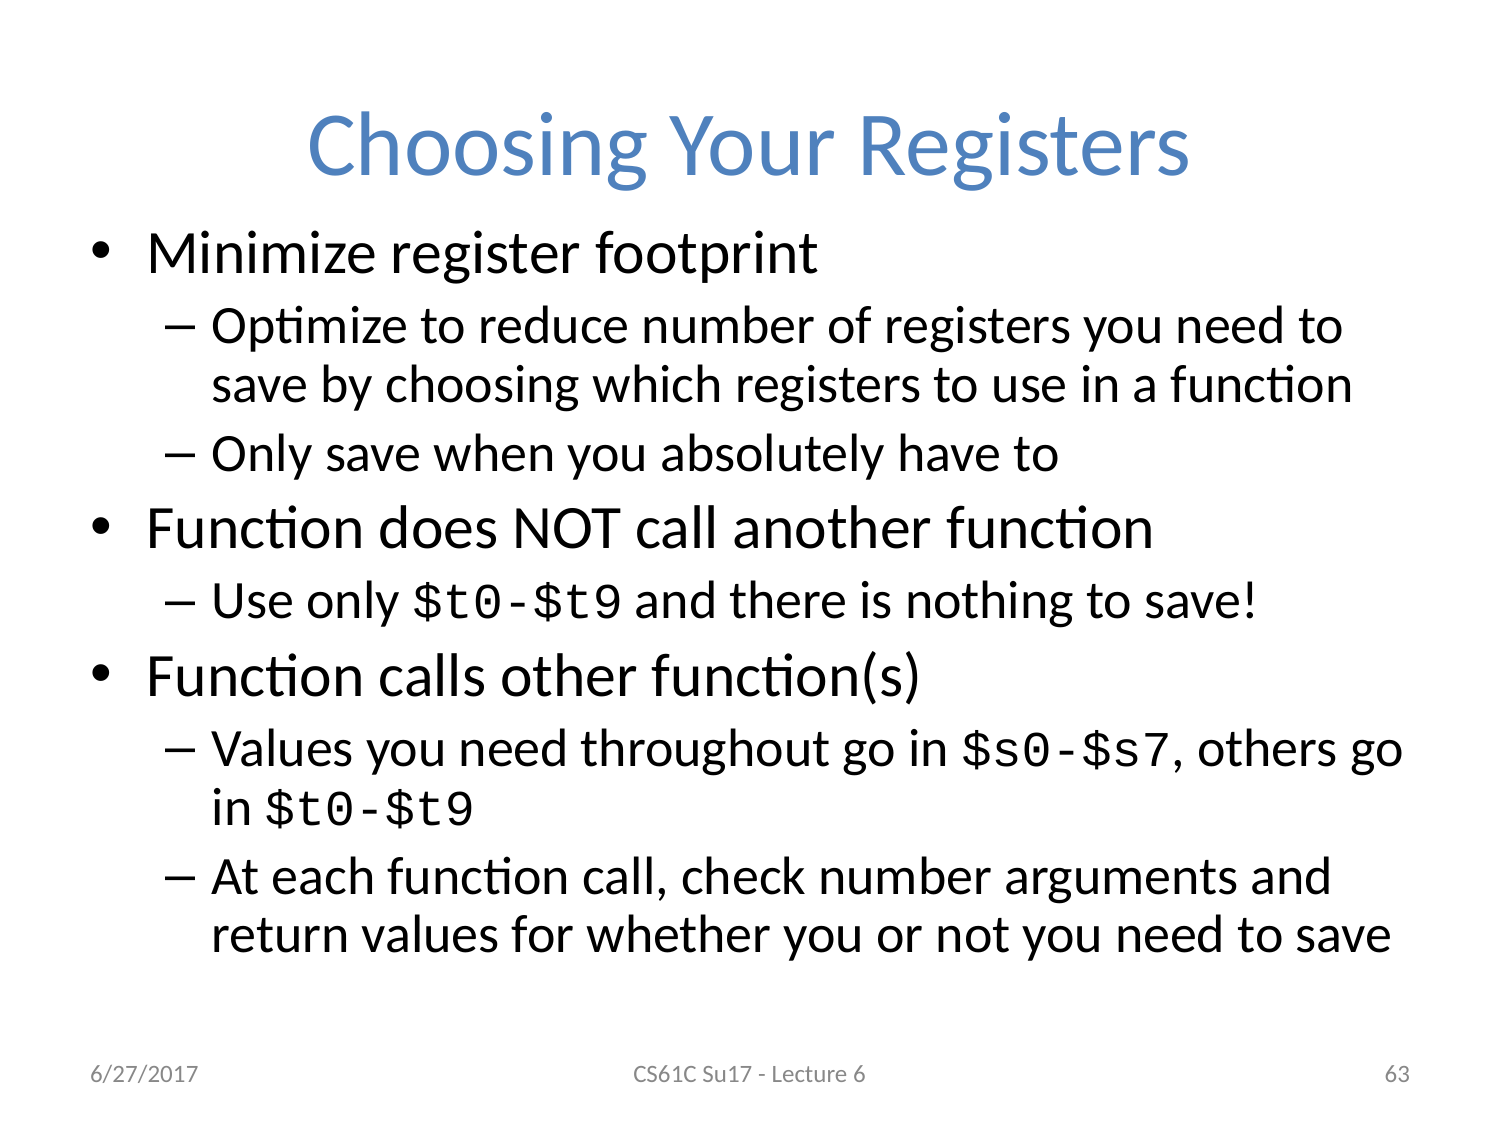

# Choosing Your Registers
Minimize register footprint
Optimize to reduce number of registers you need to save by choosing which registers to use in a function
Only save when you absolutely have to
Function does NOT call another function
Use only $t0-$t9 and there is nothing to save!
Function calls other function(s)
Values you need throughout go in $s0-$s7, others go in $t0-$t9
At each function call, check number arguments and return values for whether you or not you need to save
6/27/2017
CS61C Su17 - Lecture 6
63